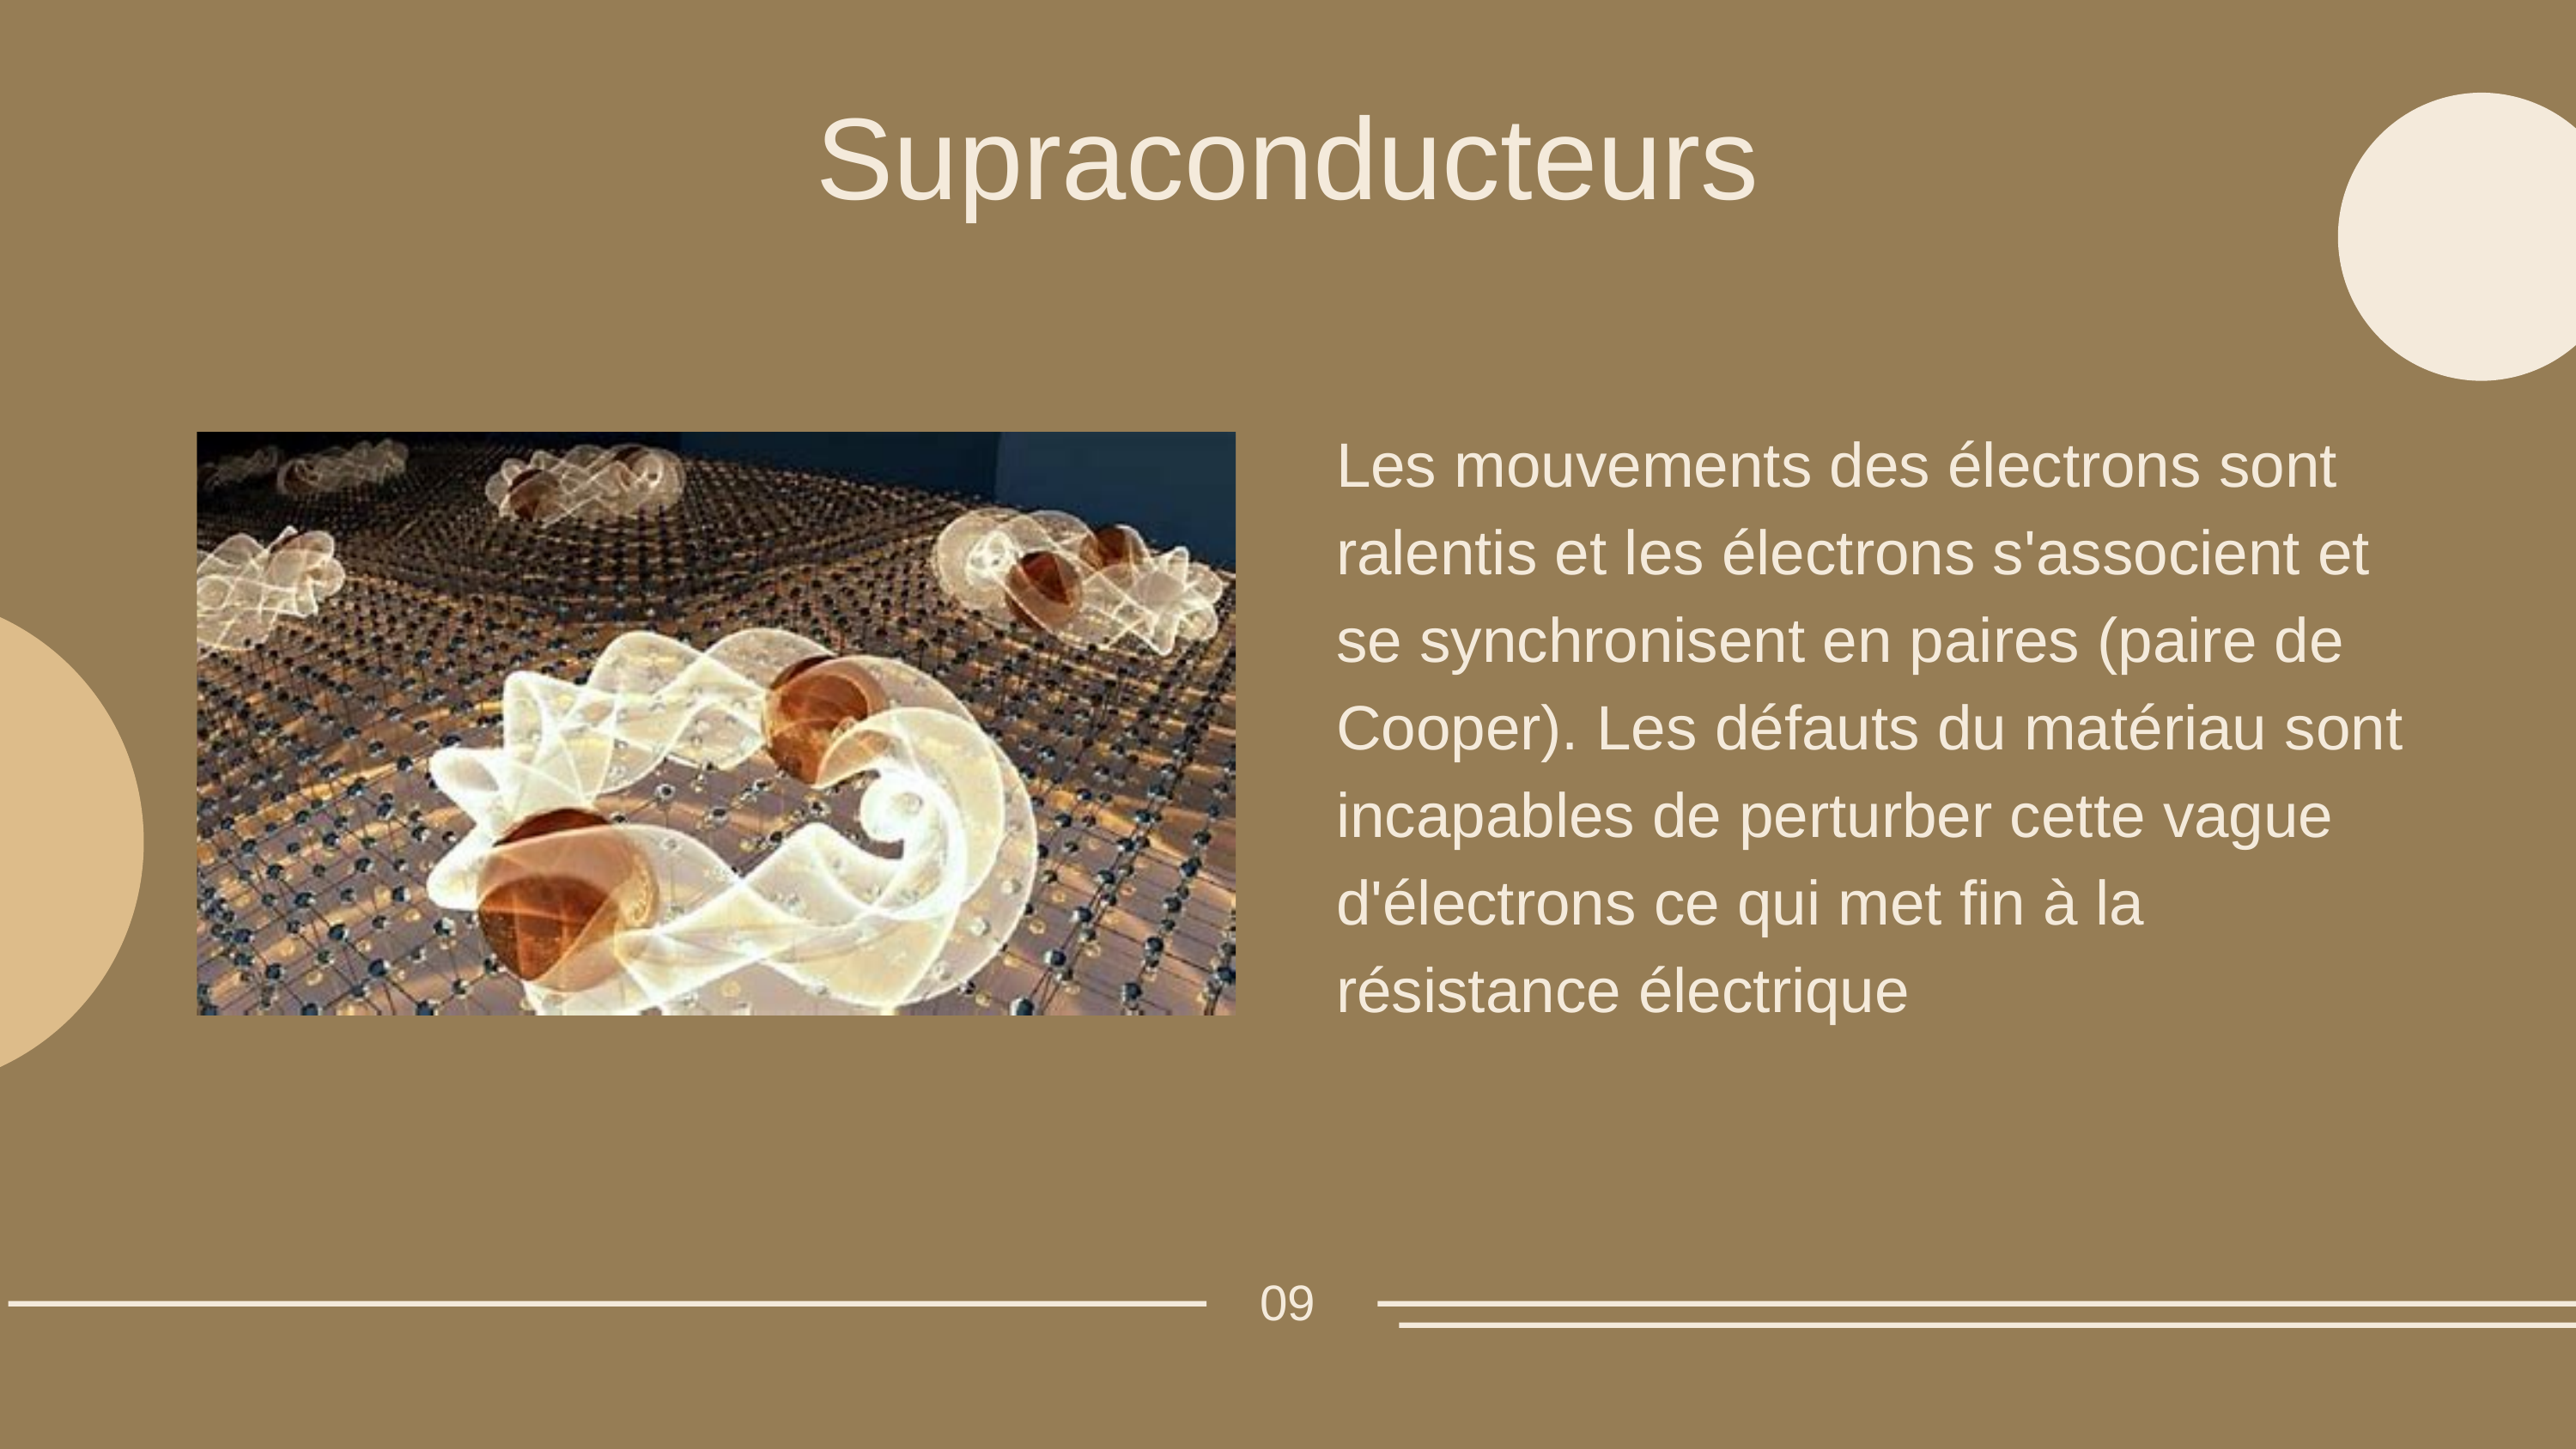

Supraconducteurs

Les mouvements des électrons sont ralentis et les électrons s'associent et se synchronisent en paires (paire de Cooper). Les défauts du matériau sont incapables de perturber cette vague d'électrons ce qui met fin à la résistance électrique

09